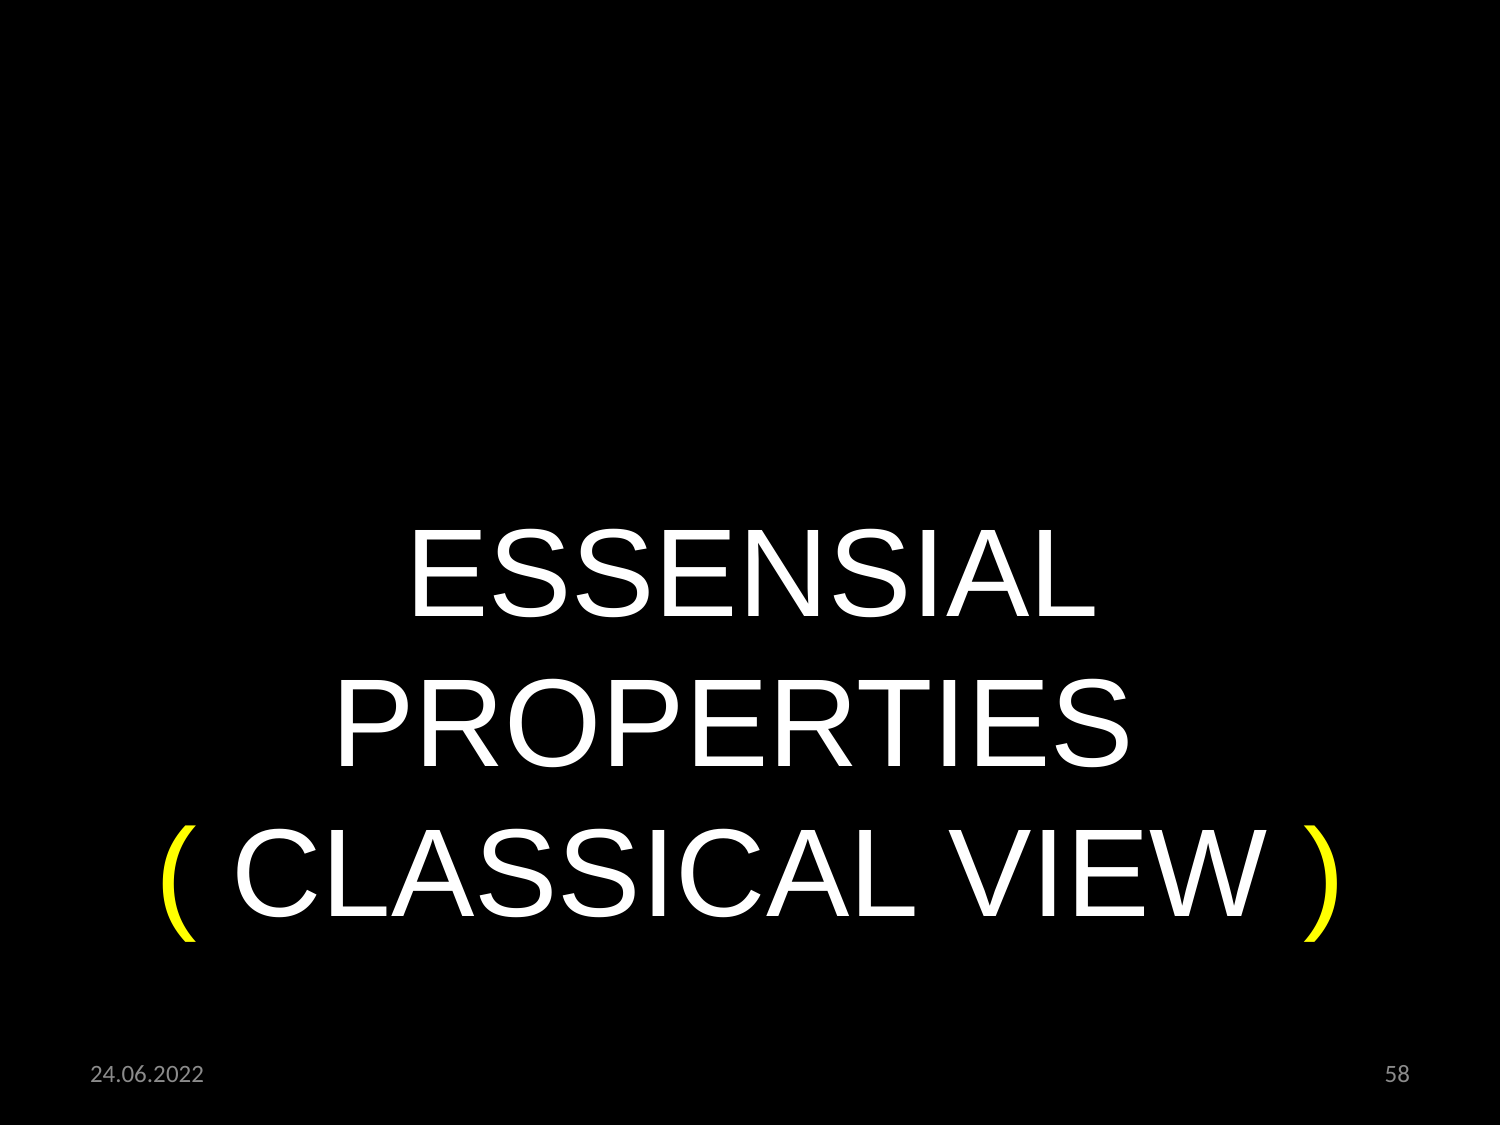

ESSENSIAL PROPERTIES
( CLASSICAL VIEW )
24.06.2022
58